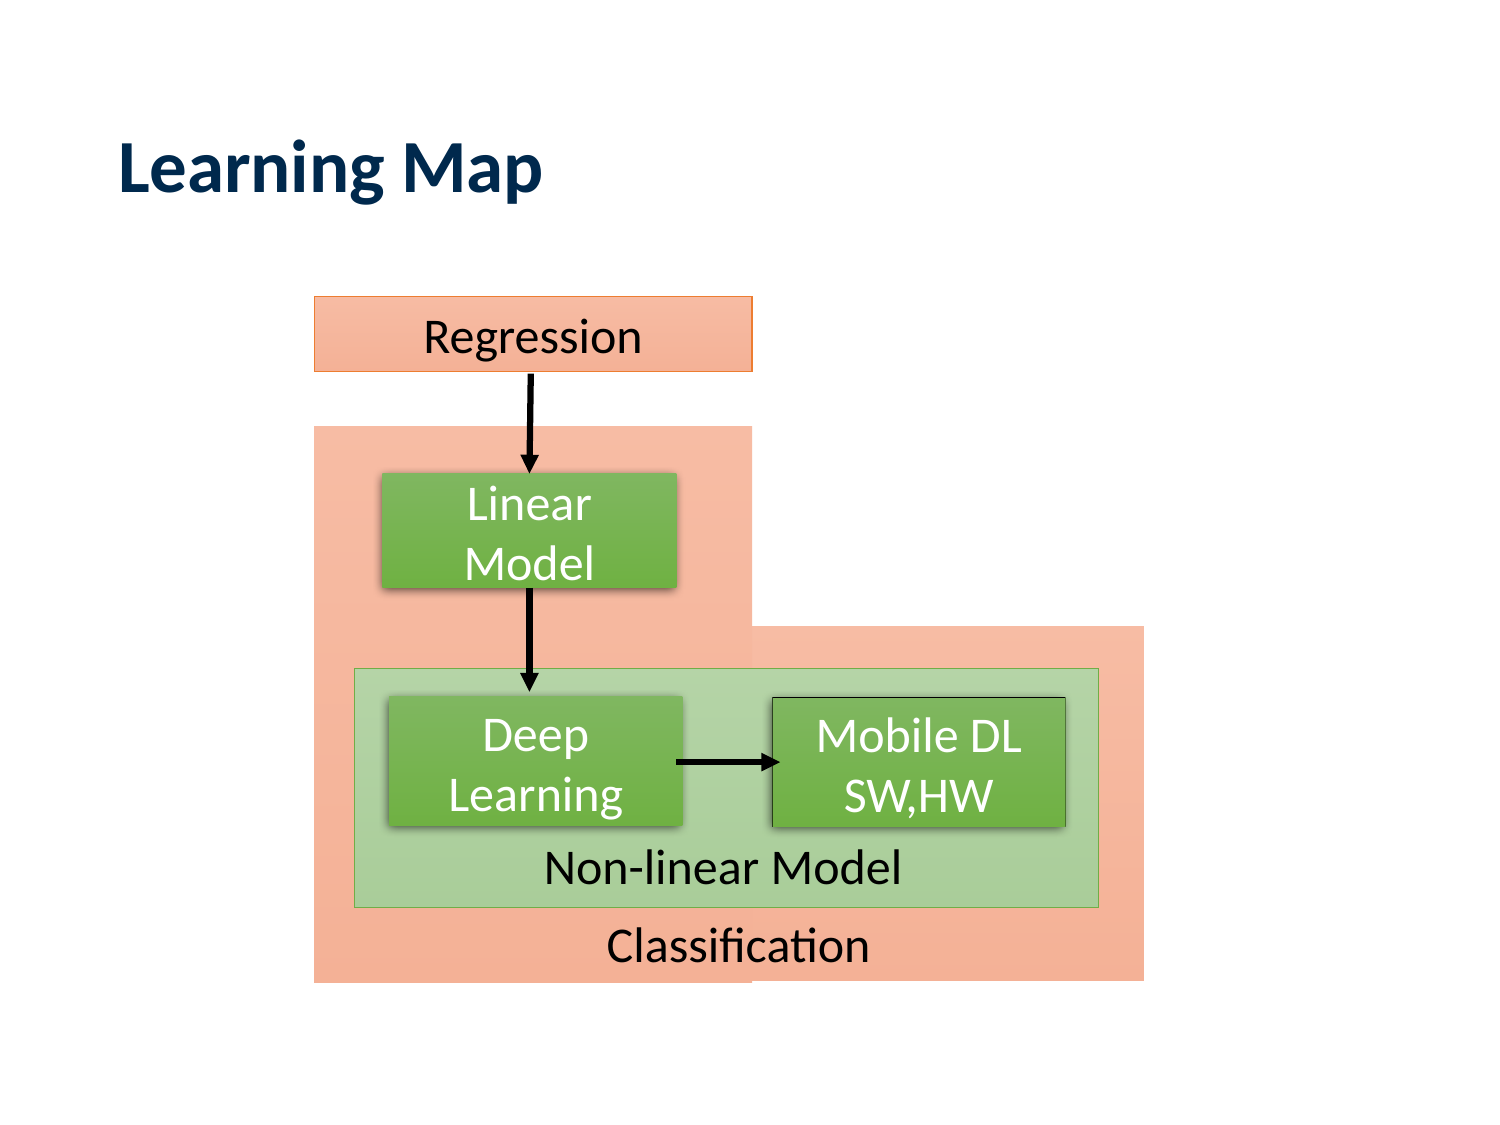

# Learning Map
Regression

Linear Model

Deep Learning
Mobile DL
SW,HW
Non-linear Model
Classification
11